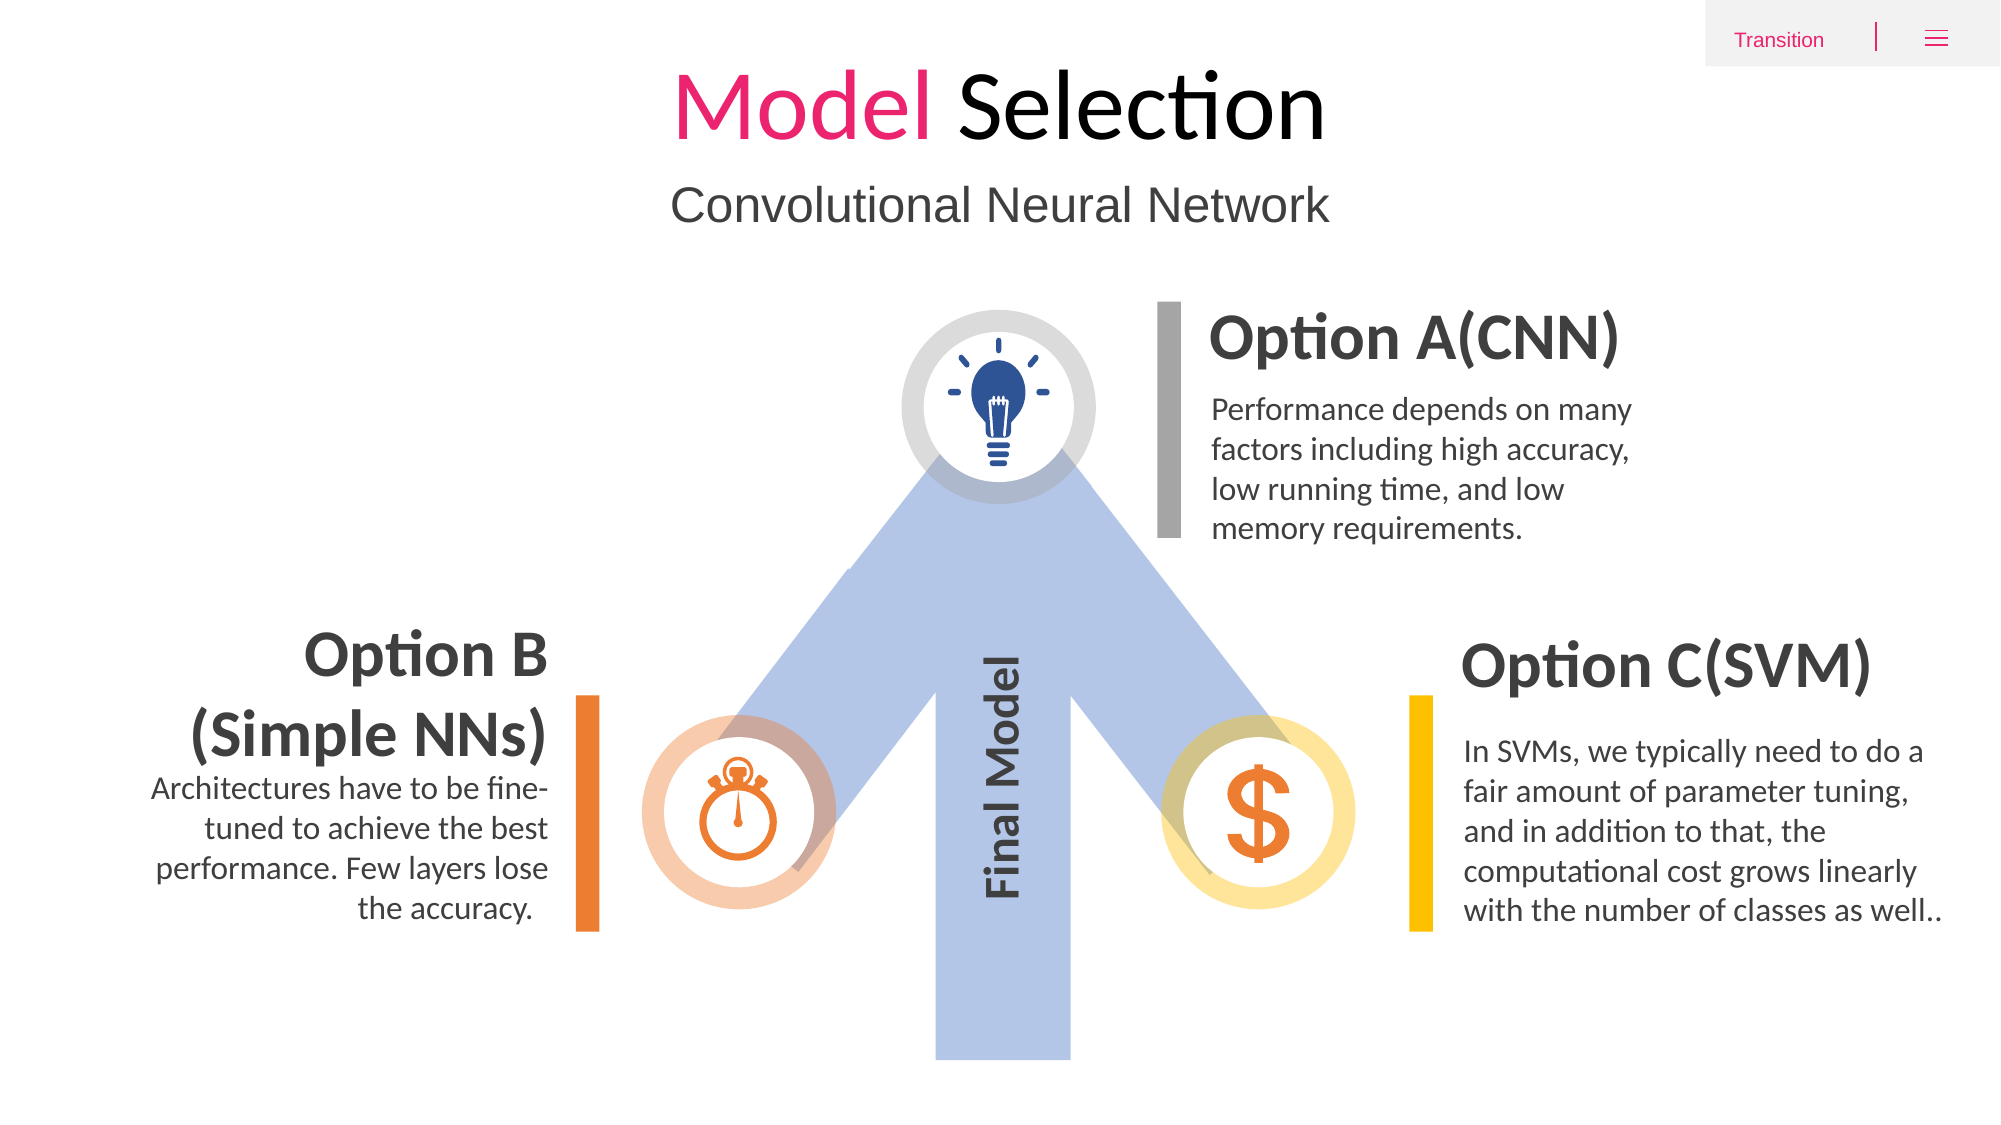

Transition
Model Selection
Convolutional Neural Network
Option A(CNN)
Performance depends on many factors including high accuracy, low running time, and low memory requirements.

Option B (Simple NNs)
Architectures have to be fine-tuned to achieve the best performance. Few layers lose the accuracy.
Option C(SVM)
In SVMs, we typically need to do a fair amount of parameter tuning, and in addition to that, the computational cost grows linearly with the number of classes as well..

Final Model